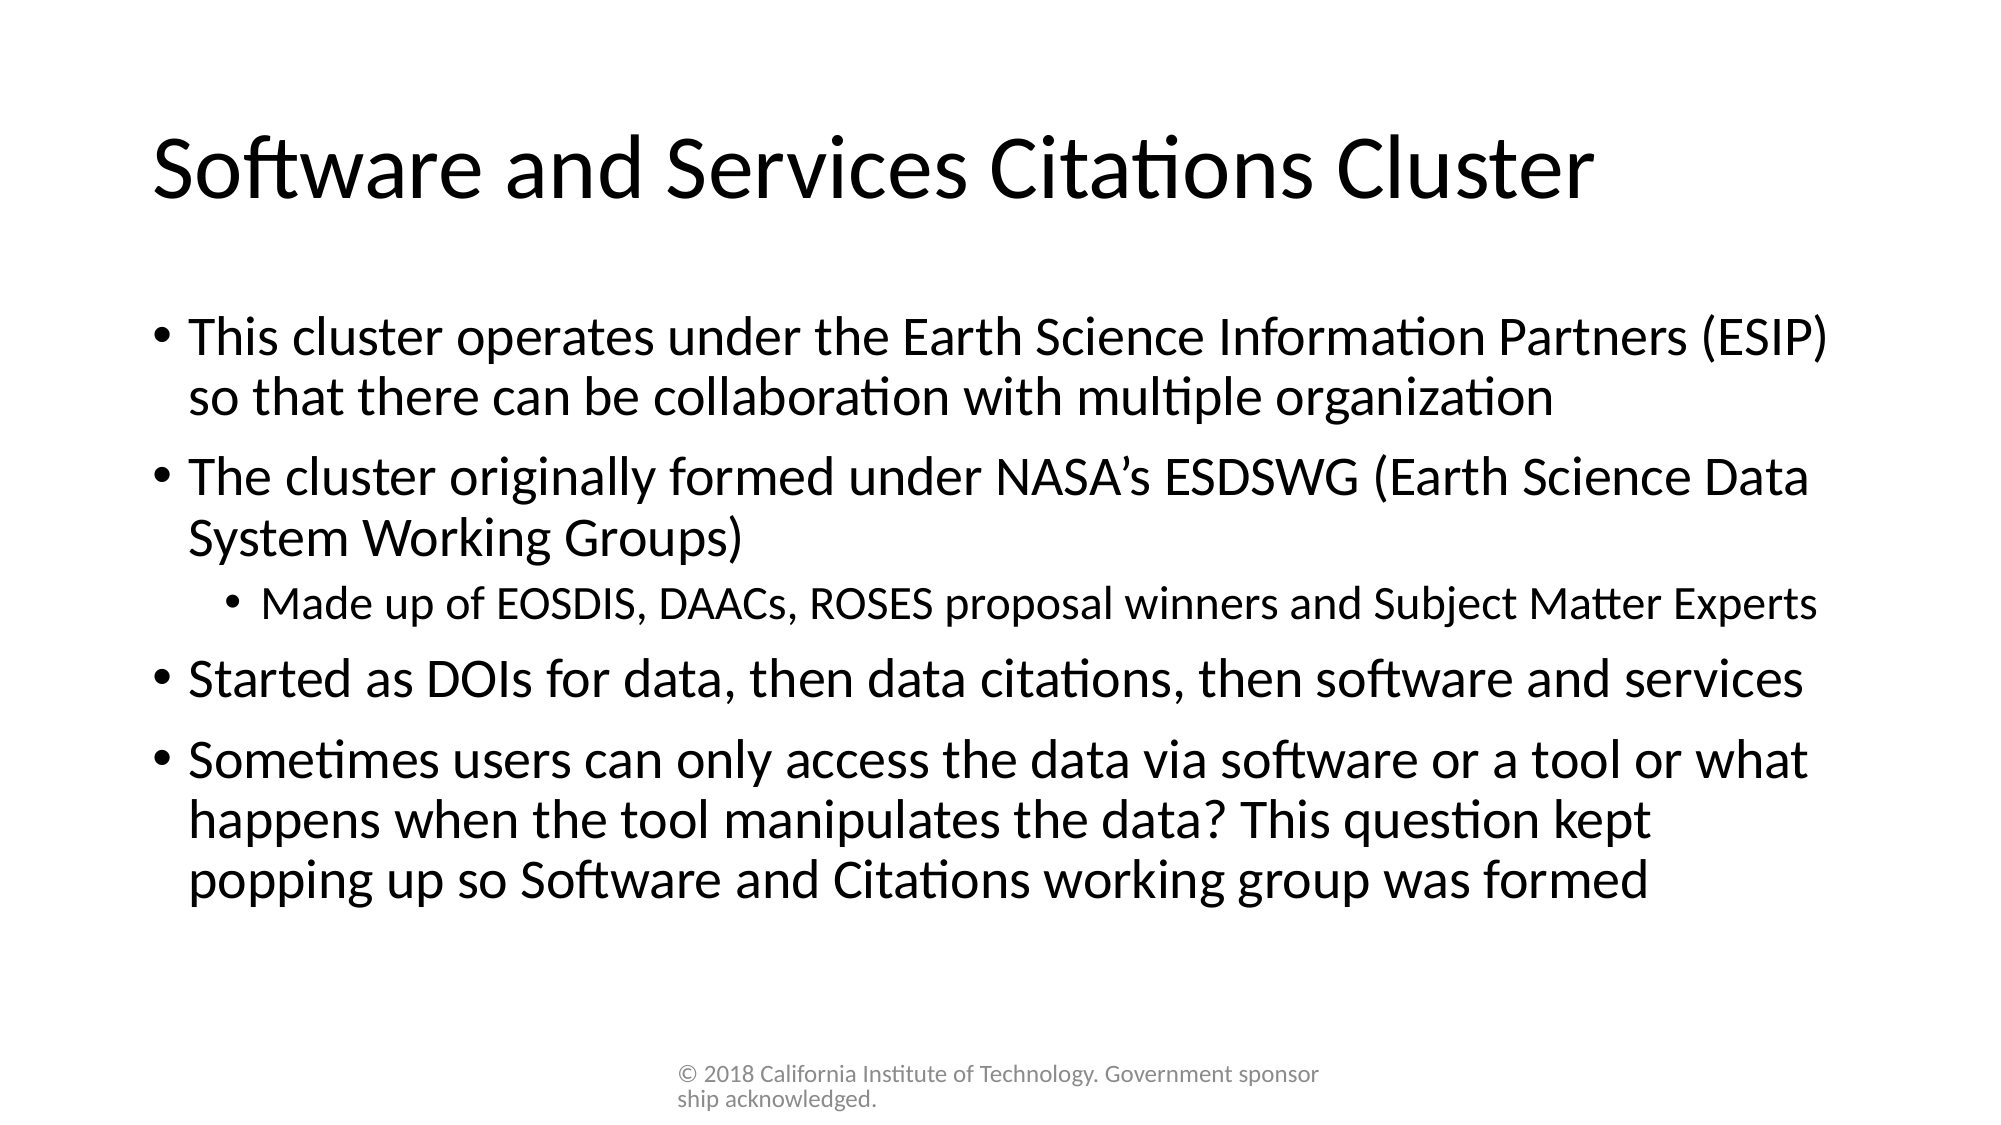

# Software and Services Citations Cluster
This cluster operates under the Earth Science Information Partners (ESIP) so that there can be collaboration with multiple organization
The cluster originally formed under NASA’s ESDSWG (Earth Science Data System Working Groups)
Made up of EOSDIS, DAACs, ROSES proposal winners and Subject Matter Experts
Started as DOIs for data, then data citations, then software and services
Sometimes users can only access the data via software or a tool or what happens when the tool manipulates the data? This question kept popping up so Software and Citations working group was formed

© 2018 California Institute of Technology. Government sponsorship acknowledged.